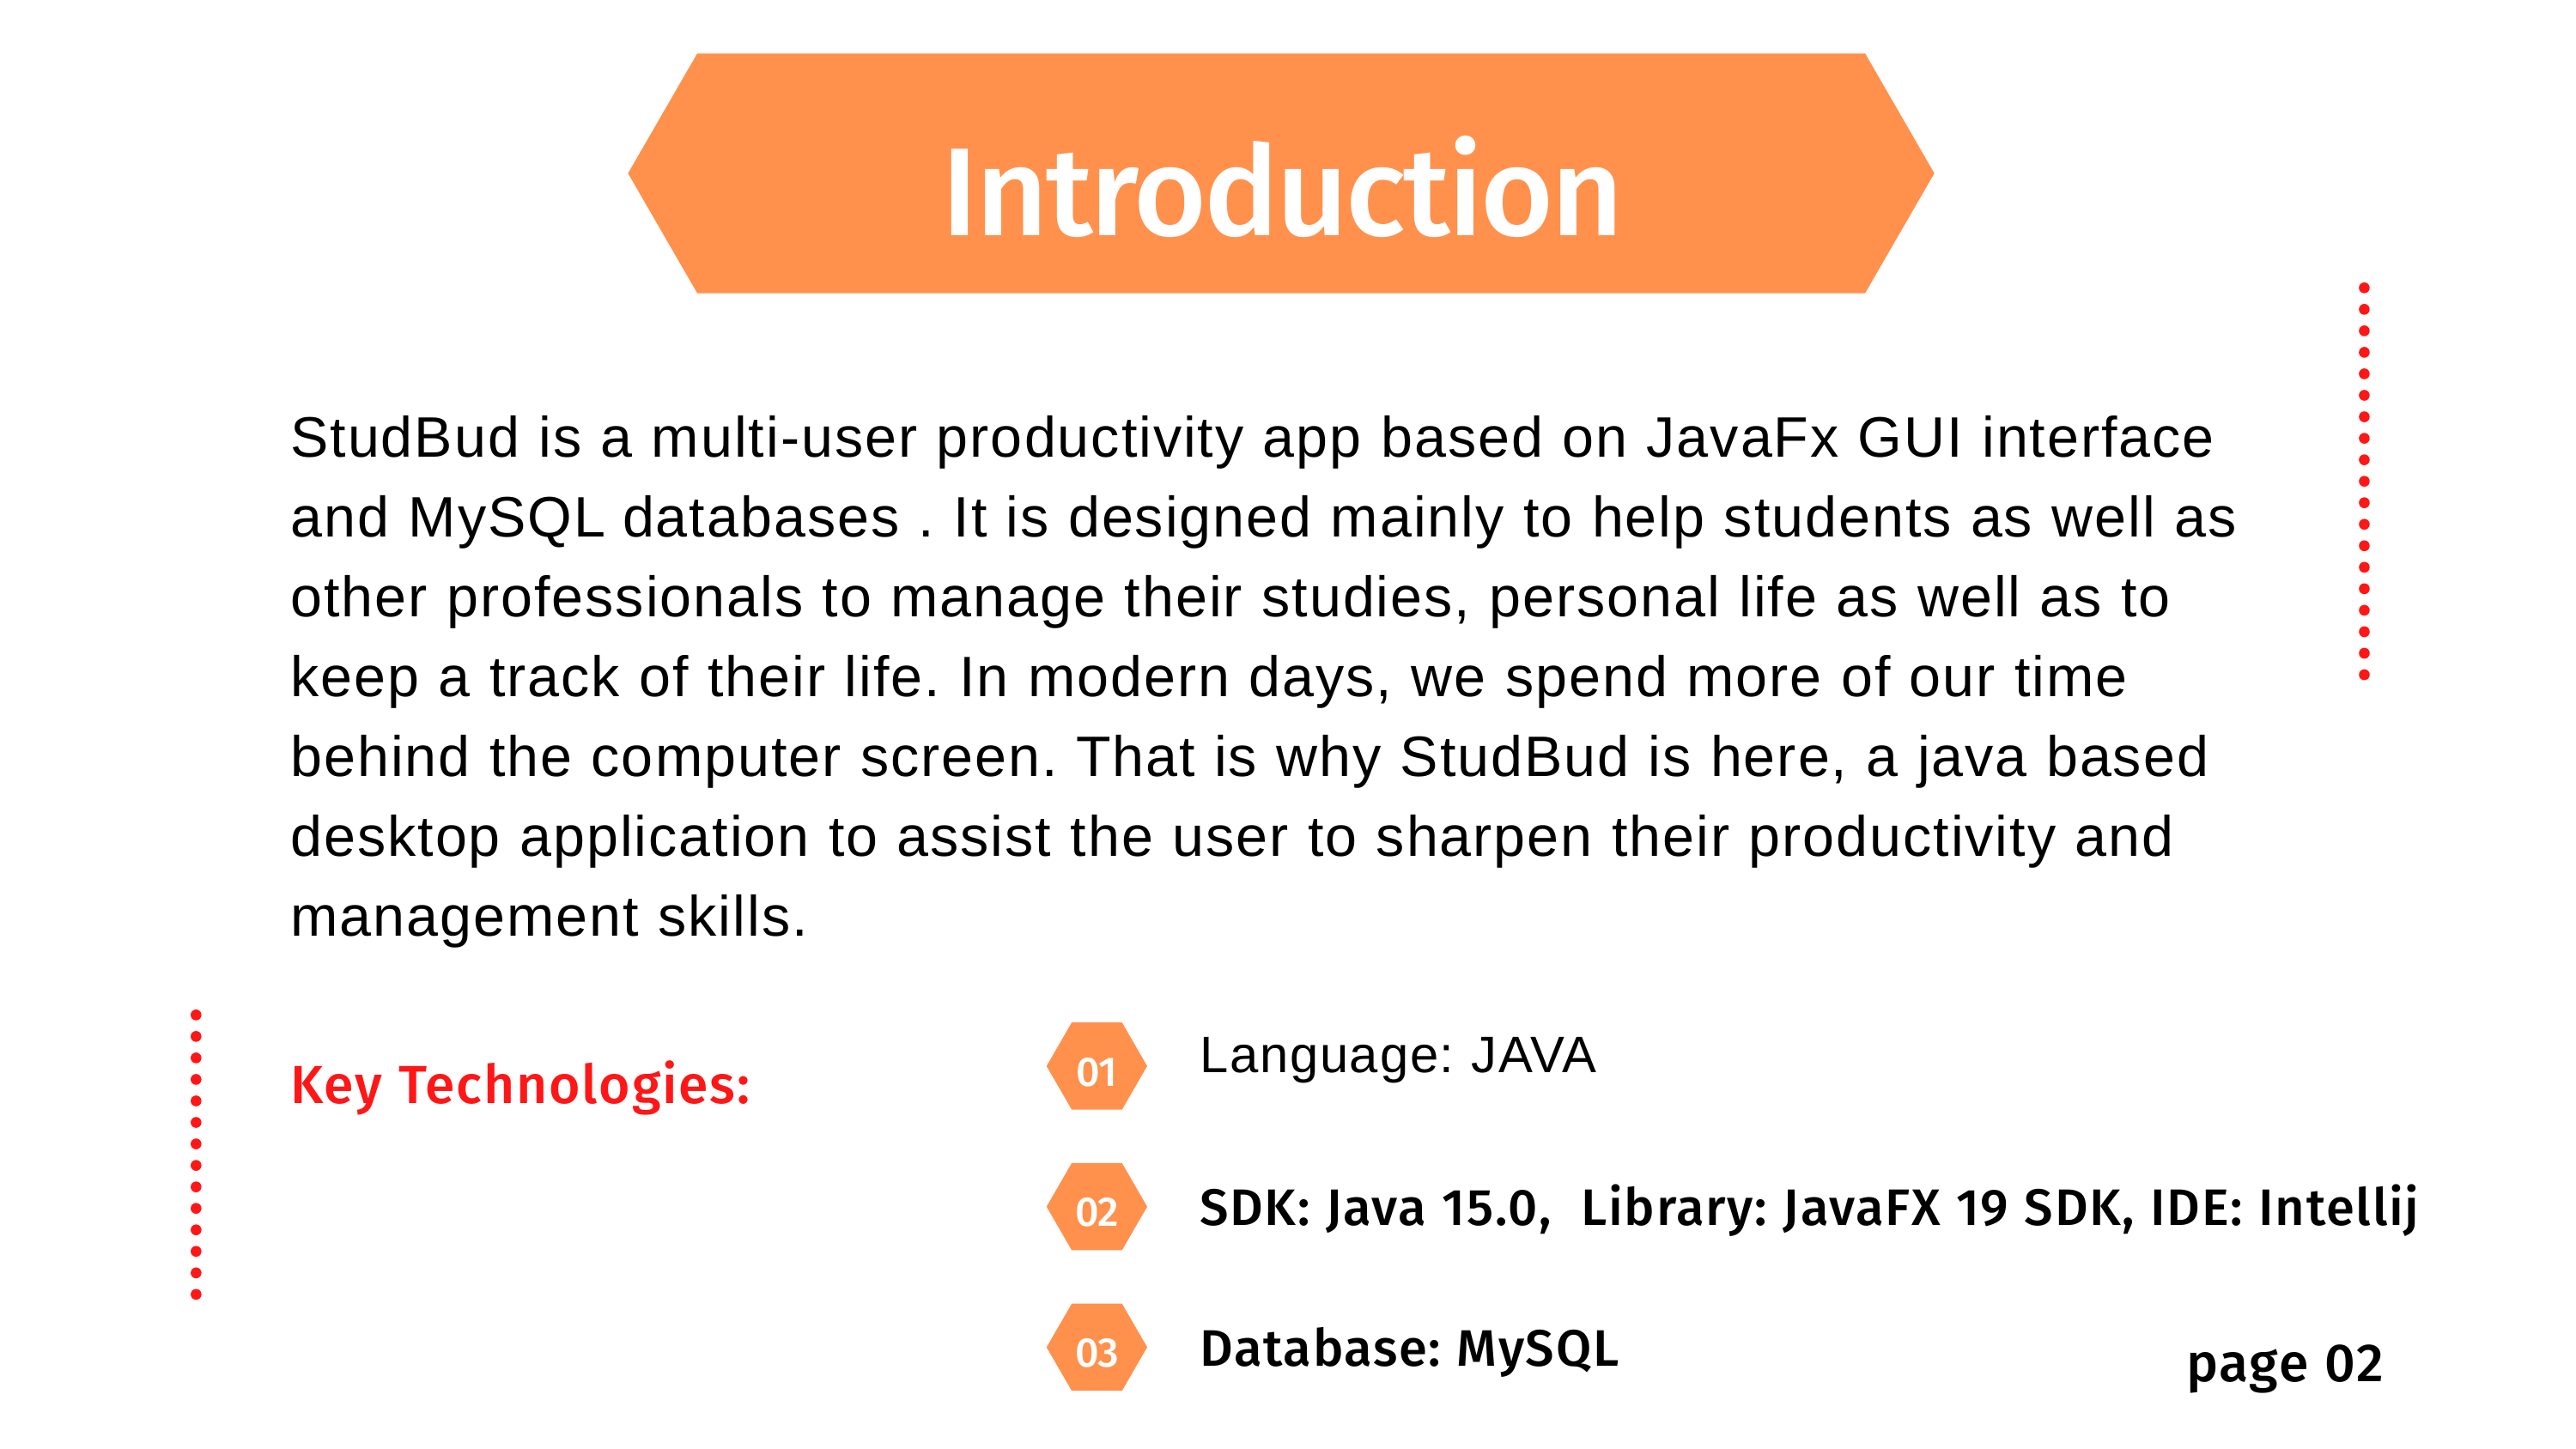

Introduction
StudBud is a multi-user productivity app based on JavaFx GUI interface and MySQL databases . It is designed mainly to help students as well as
other professionals to manage their studies, personal life as well as to keep a track of their life. In modern days, we spend more of our time behind the computer screen. That is why StudBud is here, a java based desktop application to assist the user to sharpen their productivity and management skills.

Language: JAVA

01
Key Technologies:

02
SDK: Java 15.0,  Library: JavaFX 19 SDK, IDE: Intellij

03
Database: MySQL
page 02